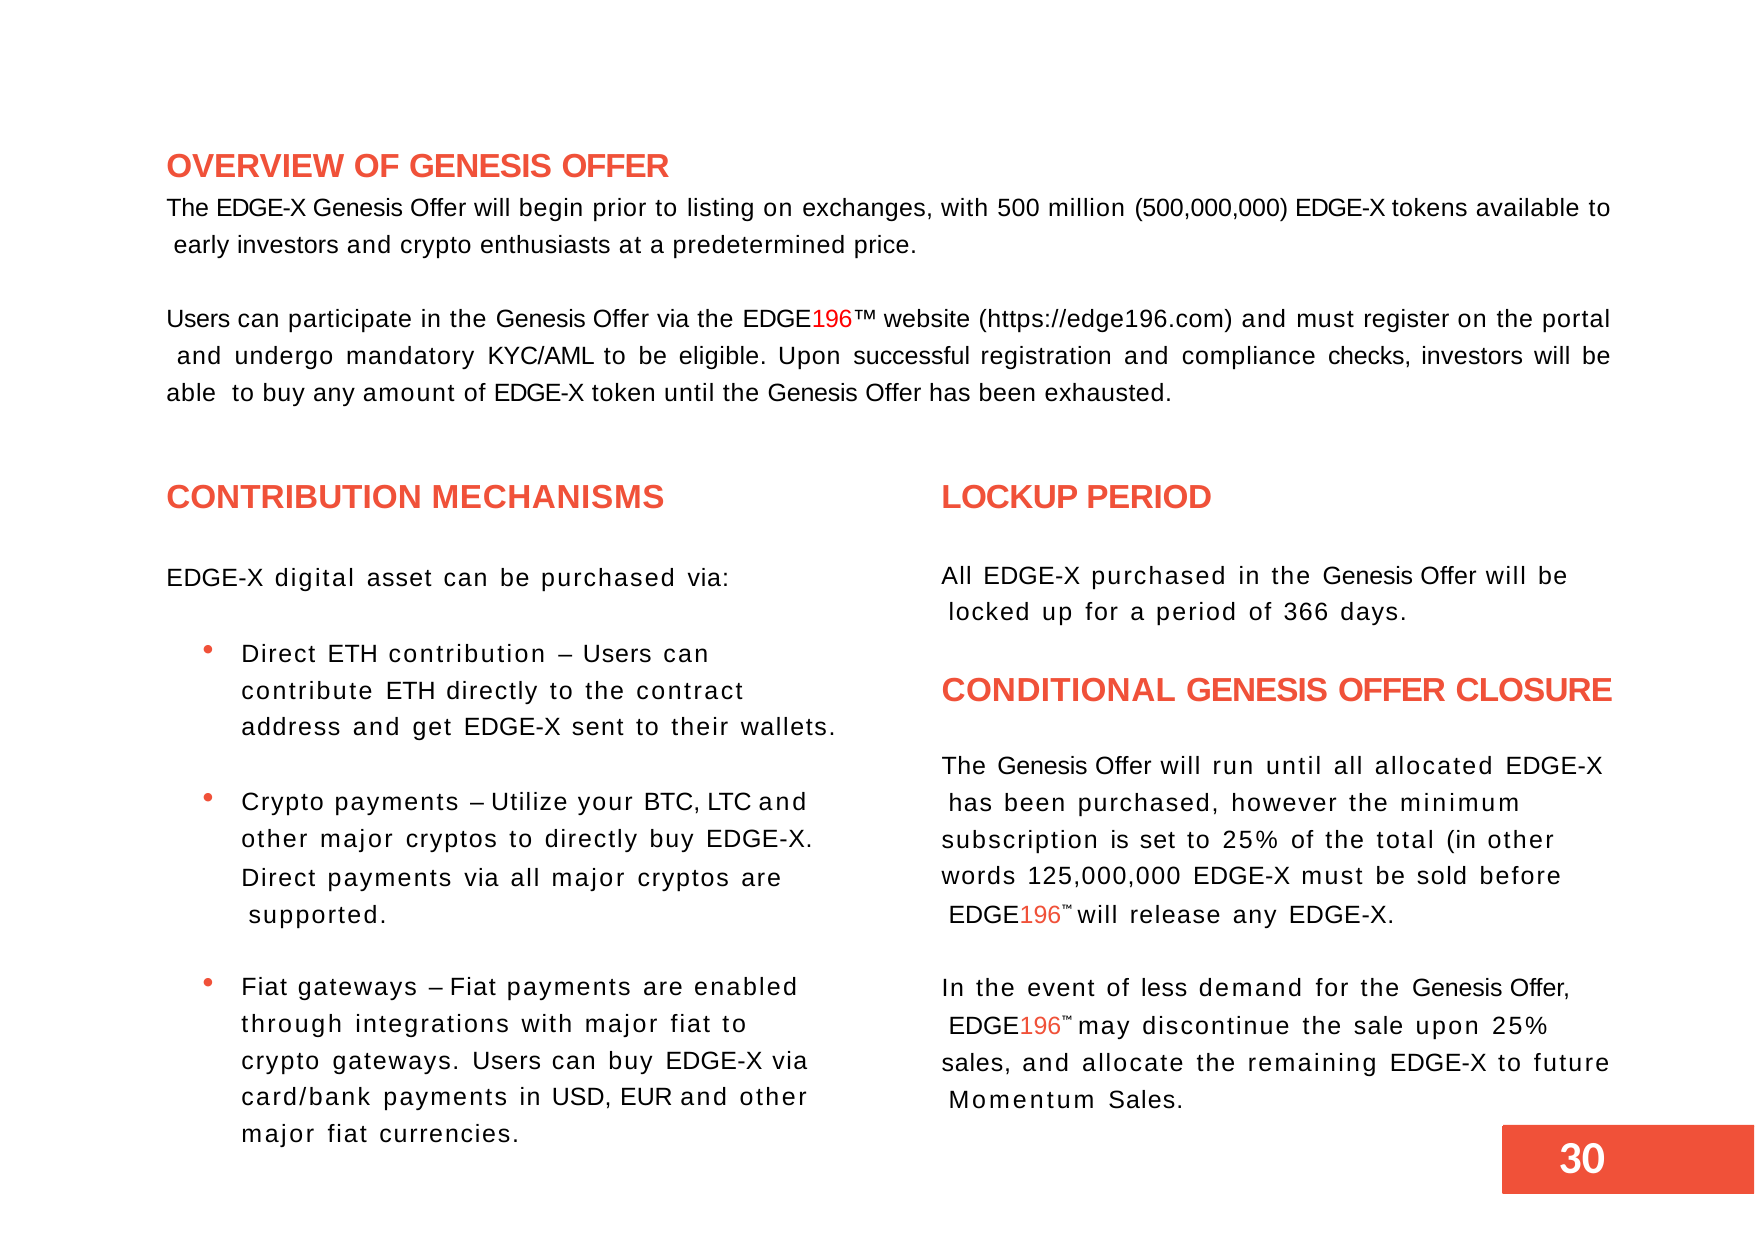

OVERVIEW OF GENESIS OFFER
The EDGE-X Genesis Offer will begin prior to listing on exchanges, with 500 million (500,000,000) EDGE-X tokens available to  early investors and crypto enthusiasts at a predetermined price.

Users can participate in the Genesis Offer via the EDGE196™ website (https://edge196.com) and must register on the portal  and undergo mandatory KYC/AML to be eligible. Upon successful registration and compliance checks, investors will be able  to buy any amount of EDGE-X token until the Genesis Offer has been exhausted.
CONTRIBUTION MECHANISMS

EDGE-X digital asset can be purchased via:

Direct ETH contribution – Users can
contribute ETH directly to the contract
address and get EDGE-X sent to their wallets.

Crypto payments – Utilize your BTC, LTC and  other major cryptos to directly buy EDGE-X.
Direct payments via all major cryptos are  supported.

Fiat gateways – Fiat payments are enabled  through integrations with major fiat to
crypto gateways. Users can buy EDGE-X via  card/bank payments in USD, EUR and other  major fiat currencies.
LOCKUP PERIOD
All EDGE-X purchased in the Genesis Offer will be  locked up for a period of 366 days.
CONDITIONAL GENESIS OFFER CLOSURE
The Genesis Offer will run until all allocated EDGE-X  has been purchased, however the minimum
subscription is set to 25% of the total (in other  words 125,000,000 EDGE-X must be sold before  EDGE196™ will release any EDGE-X.
In the event of less demand for the Genesis Offer,  EDGE196™ may discontinue the sale upon 25%
sales, and allocate the remaining EDGE-X to future  Momentum Sales.
30